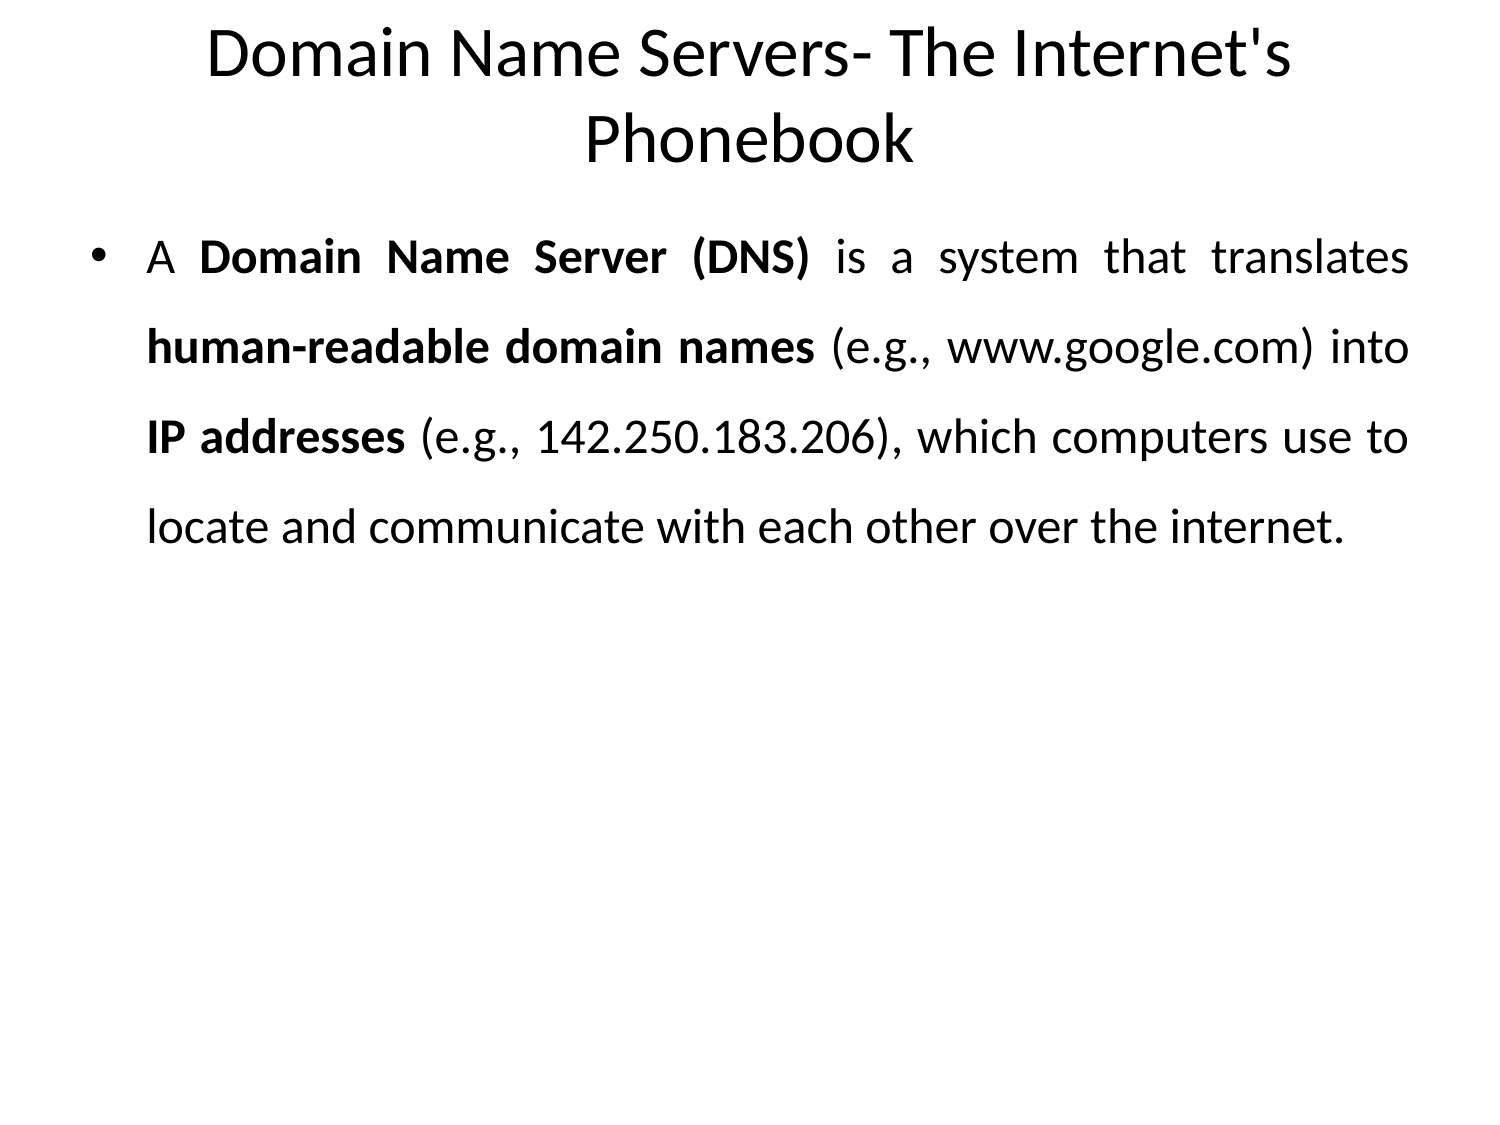

# Domain Name Servers- The Internet's Phonebook
A Domain Name Server (DNS) is a system that translates human-readable domain names (e.g., www.google.com) into IP addresses (e.g., 142.250.183.206), which computers use to locate and communicate with each other over the internet.